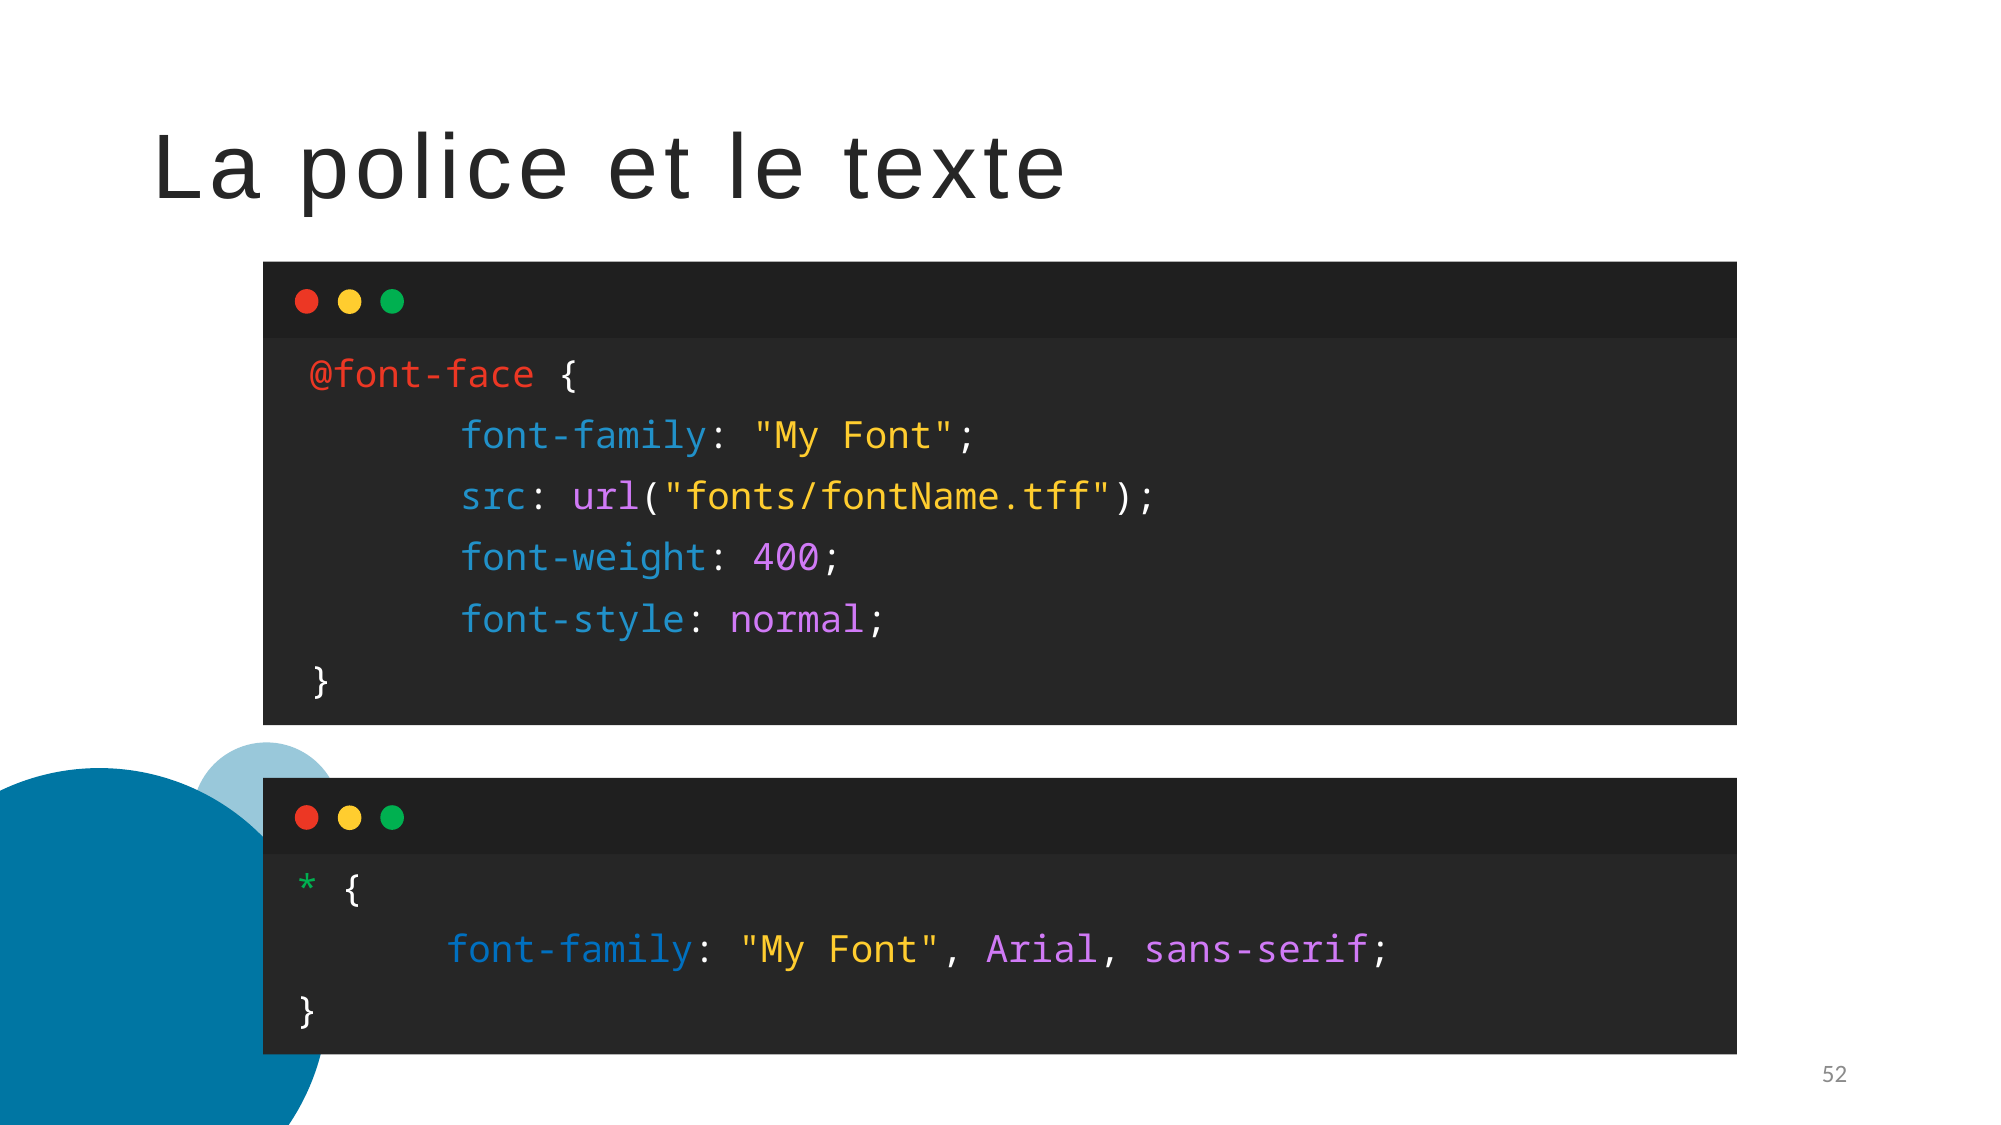

# La police et le texte

@font-face {
	font-family: "My Font";
	src: url("fonts/fontName.tff");
	font-weight: 400;
	font-style: normal;
}

* {
	font-family: "My Font", Arial, sans-serif;
}
52